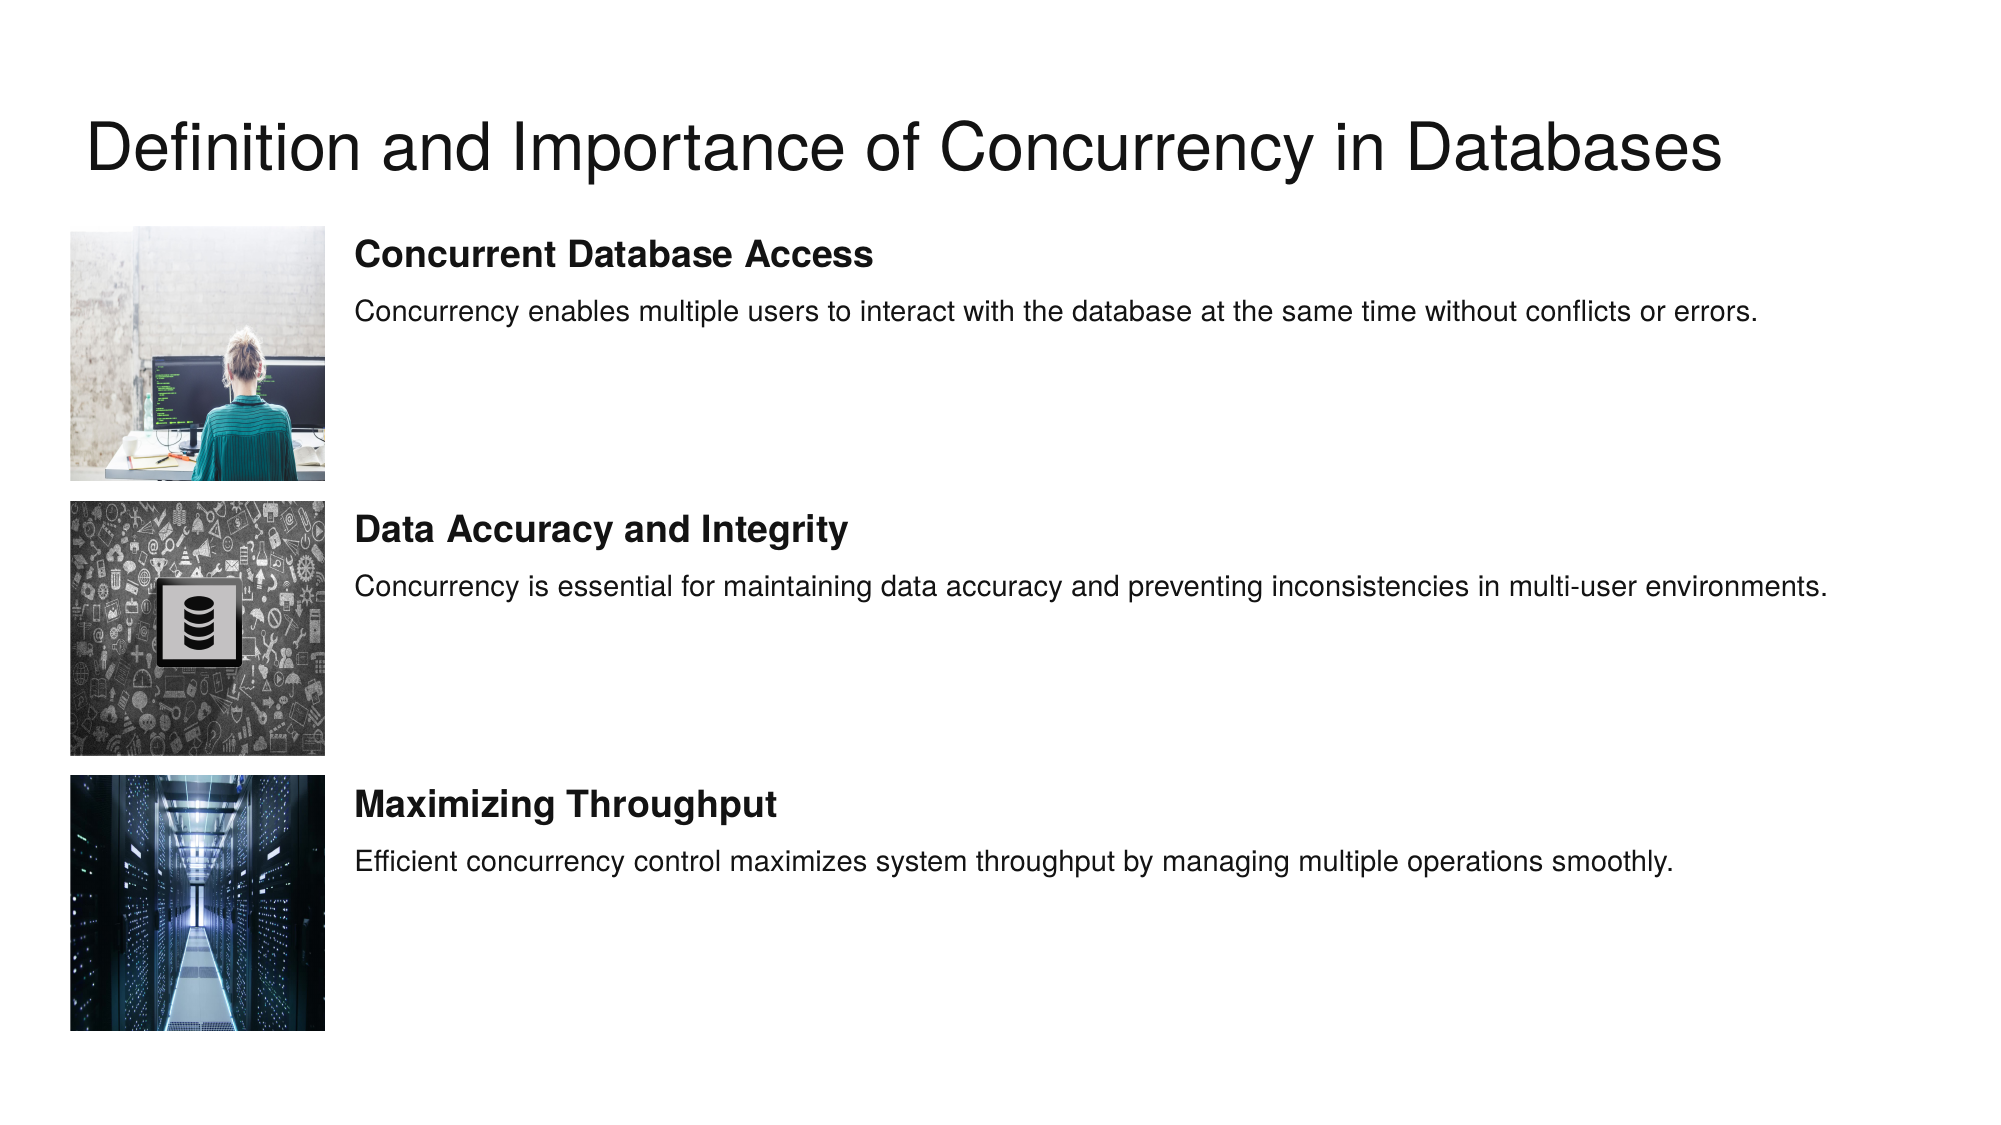

# Definition and Importance of Concurrency in Databases
Concurrent Database Access
Concurrency enables multiple users to interact with the database at the same time without conflicts or errors.
Data Accuracy and Integrity
Concurrency is essential for maintaining data accuracy and preventing inconsistencies in multi-user environments.
Maximizing Throughput
Efficient concurrency control maximizes system throughput by managing multiple operations smoothly.